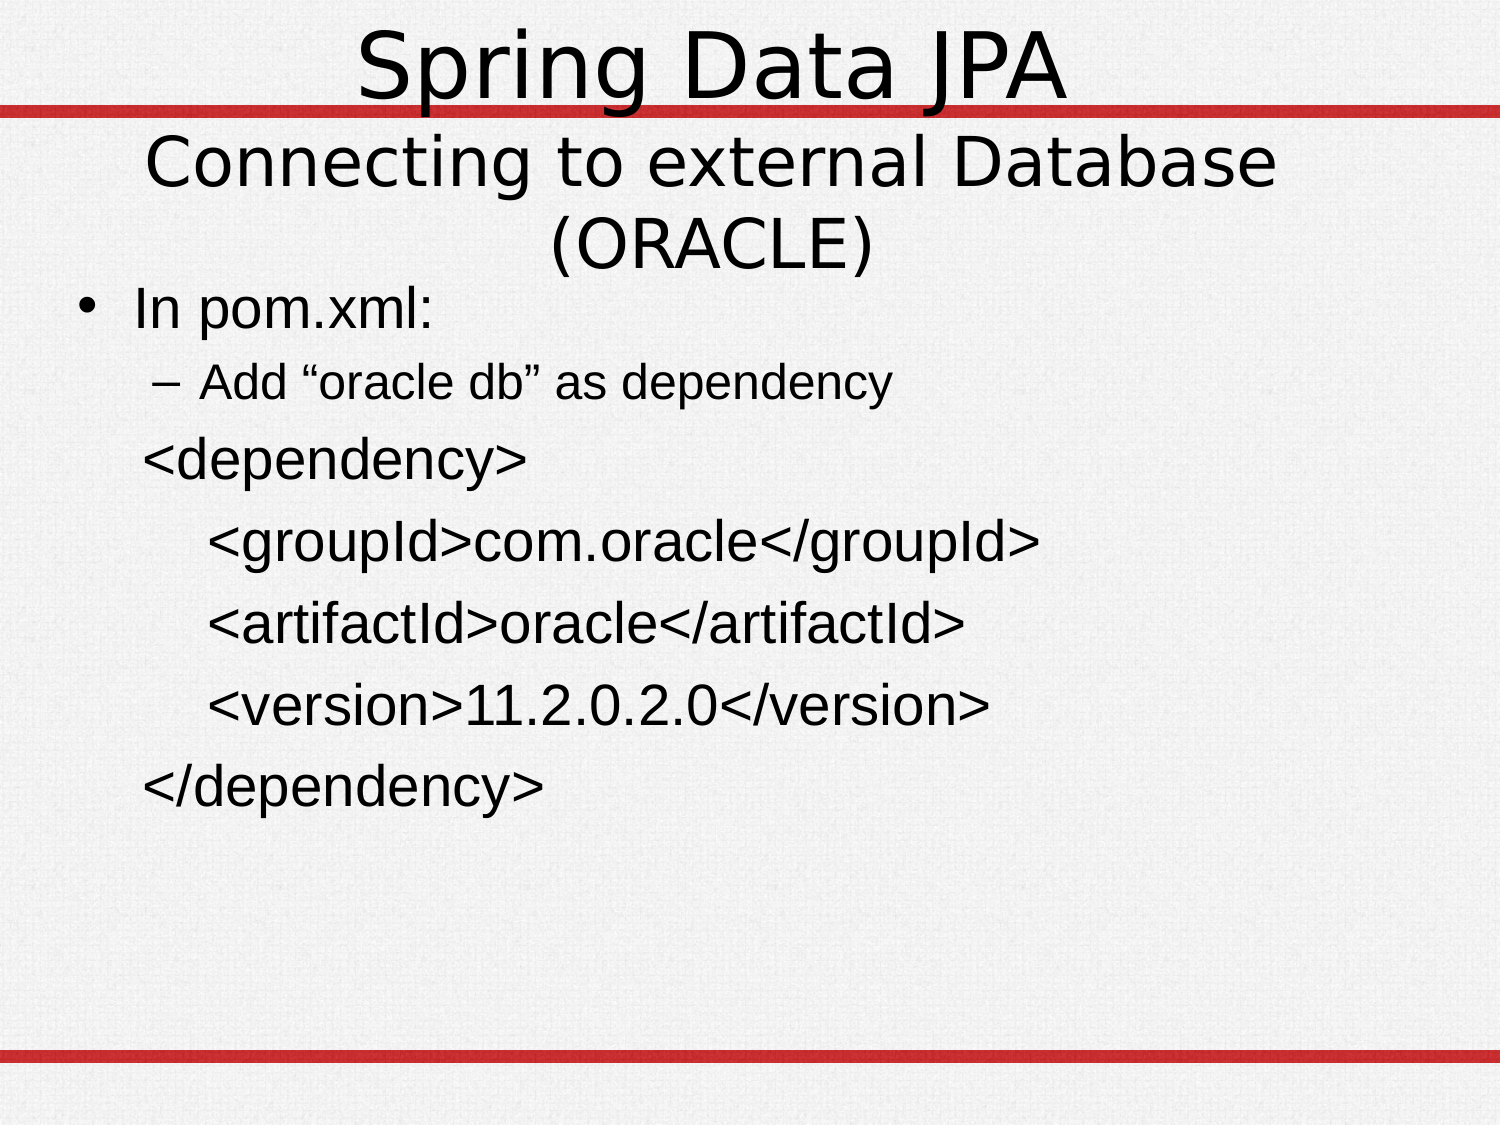

# Spring Data JPA Connecting to external Database (ORACLE)
In pom.xml:
Add “oracle db” as dependency
<dependency>
    <groupId>com.oracle</groupId>
    <artifactId>oracle</artifactId>
    <version>11.2.0.2.0</version>
</dependency>

84